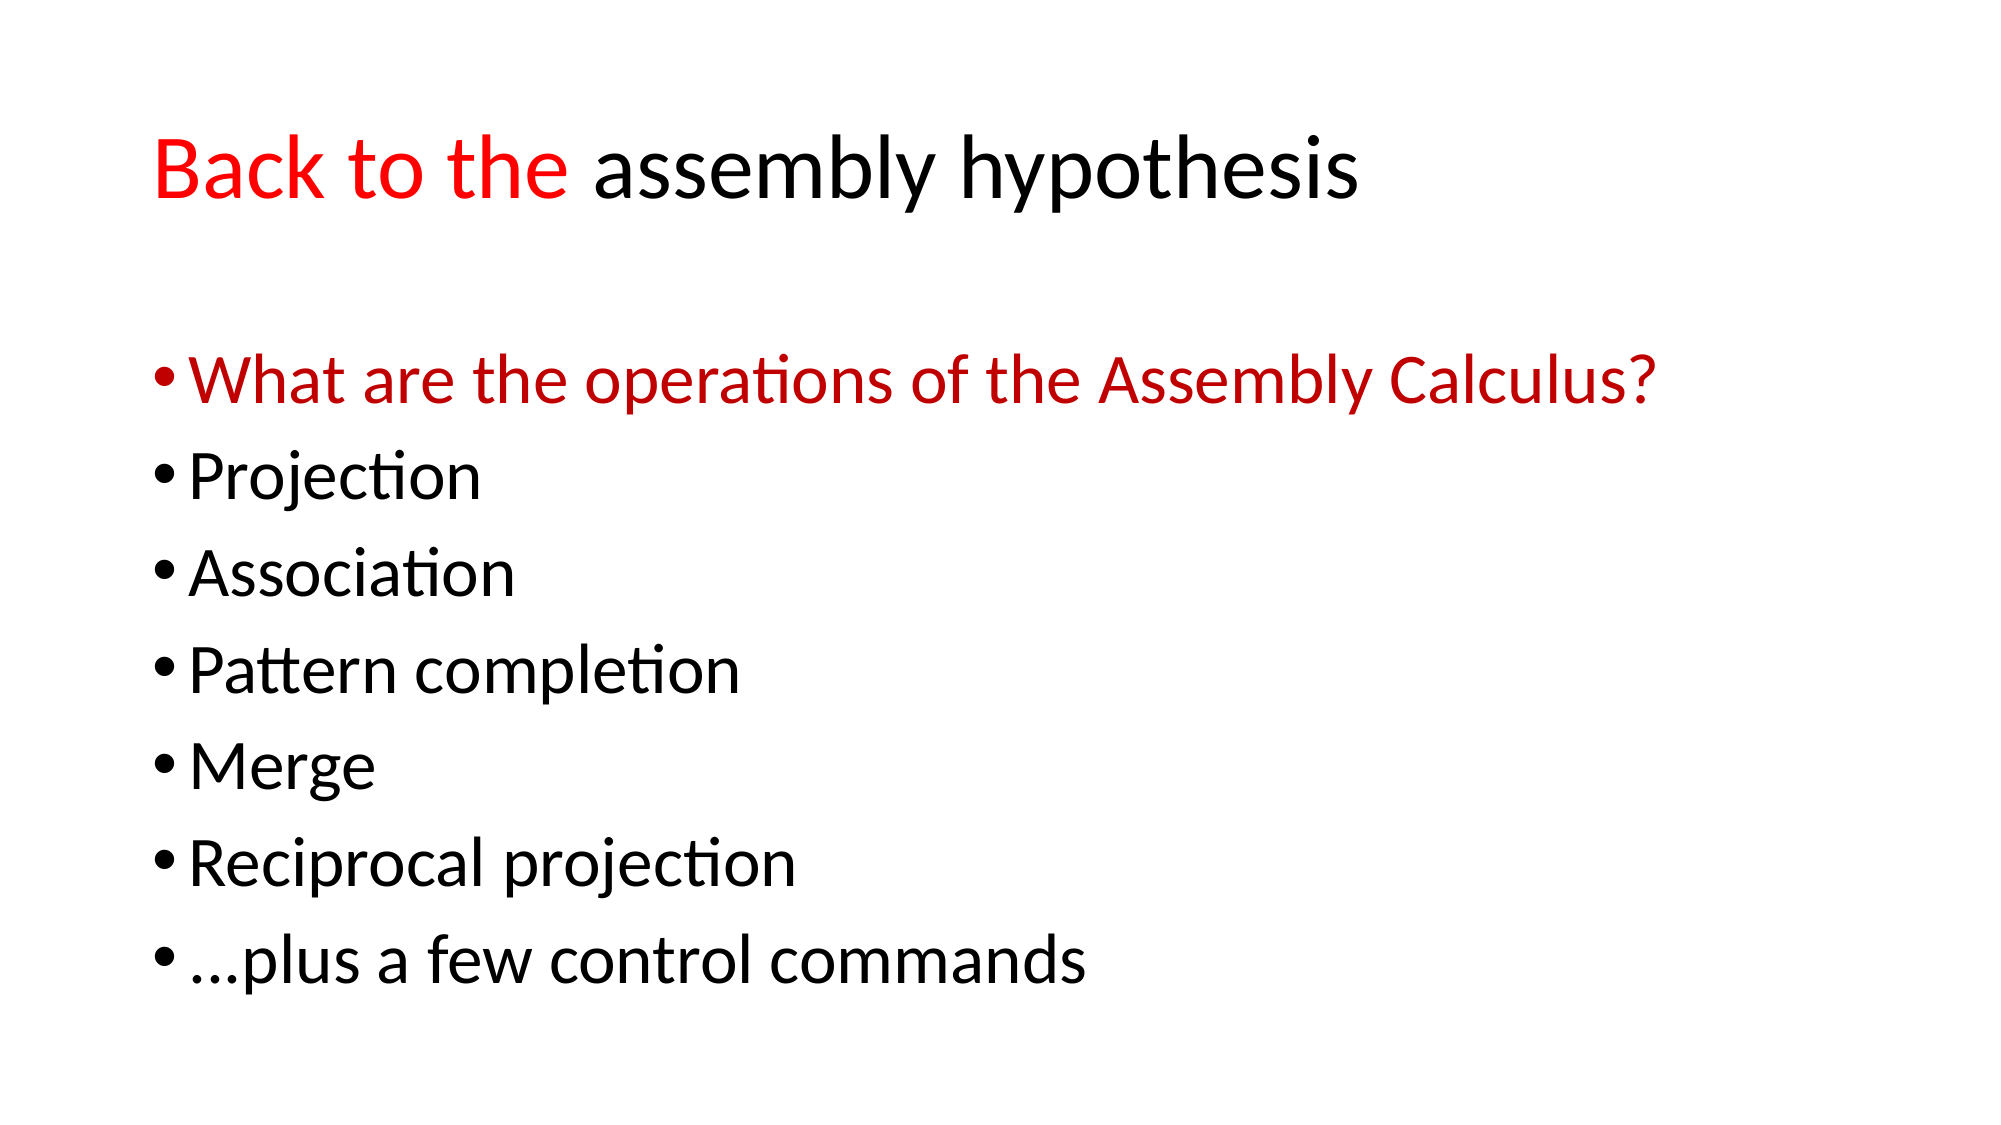

# Back to the assembly hypothesis

What are the operations of the Assembly Calculus?
Projection
Association
Pattern completion
Merge
Reciprocal projection
...plus a few control commands